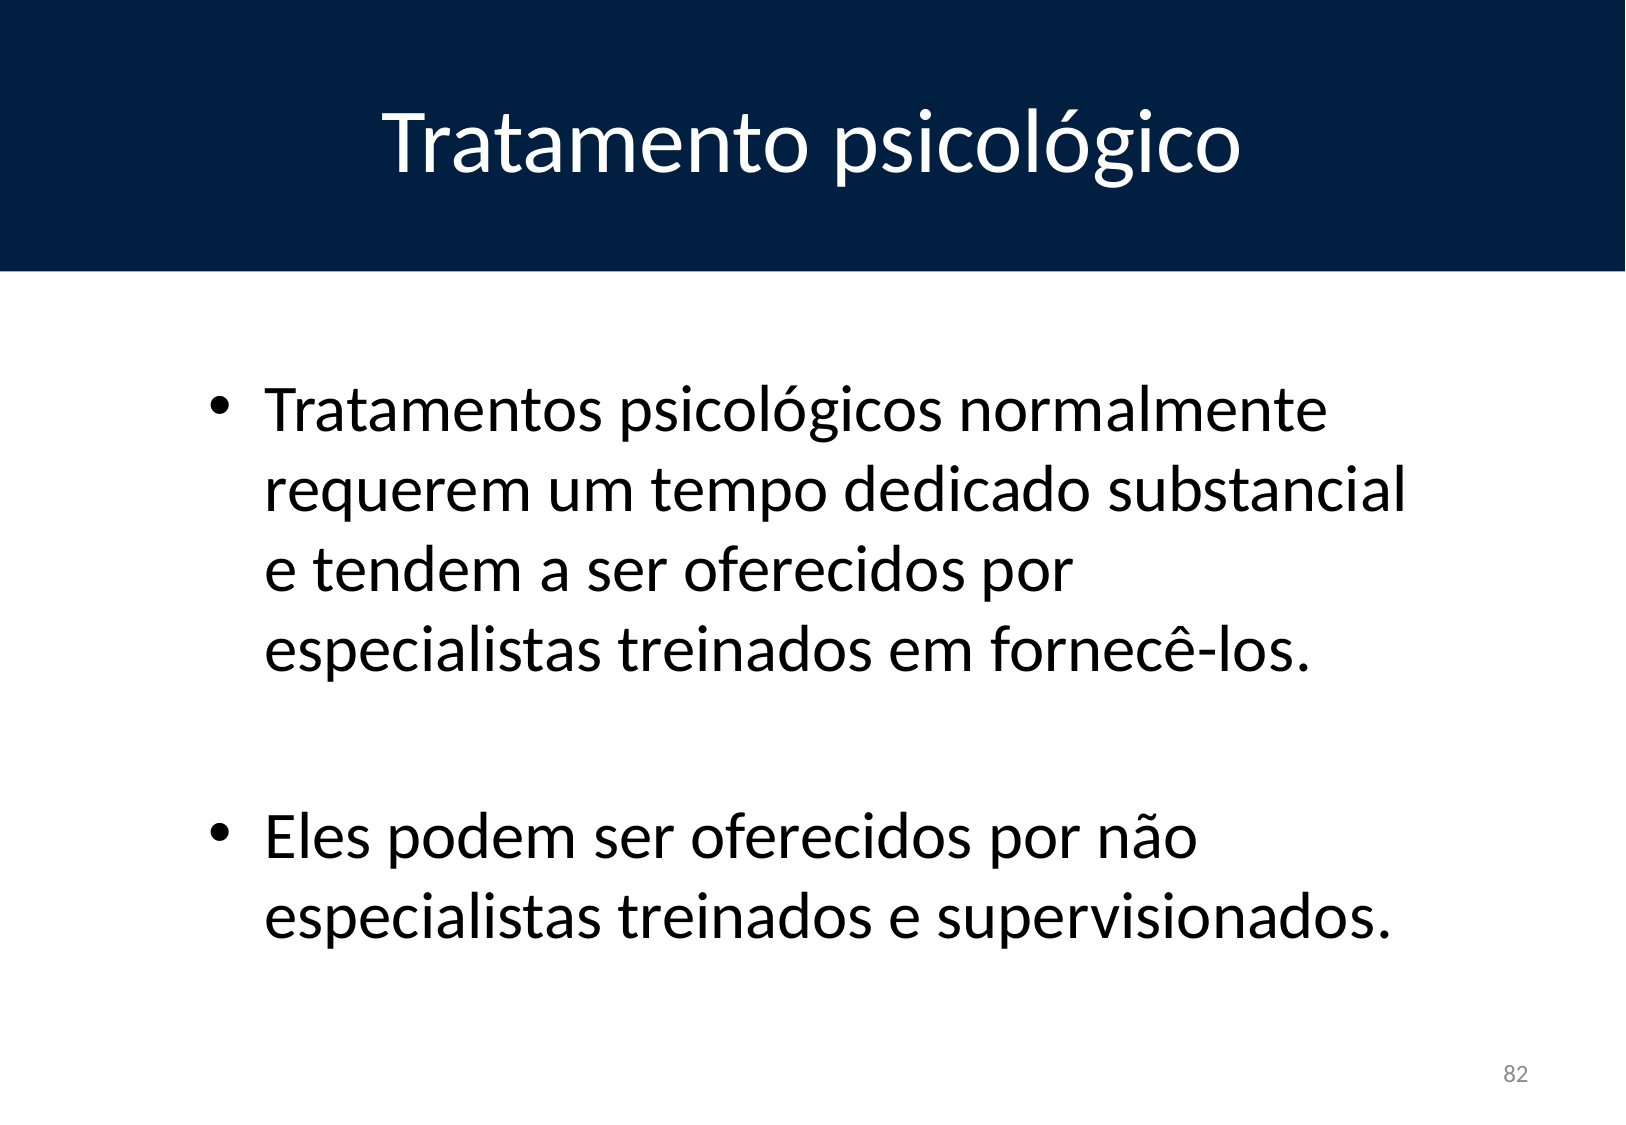

# Tratamento psicológico
Tratamentos psicológicos normalmente requerem um tempo dedicado substancial e tendem a ser oferecidos por especialistas treinados em fornecê-los.

Eles podem ser oferecidos por não especialistas treinados e supervisionados.
82